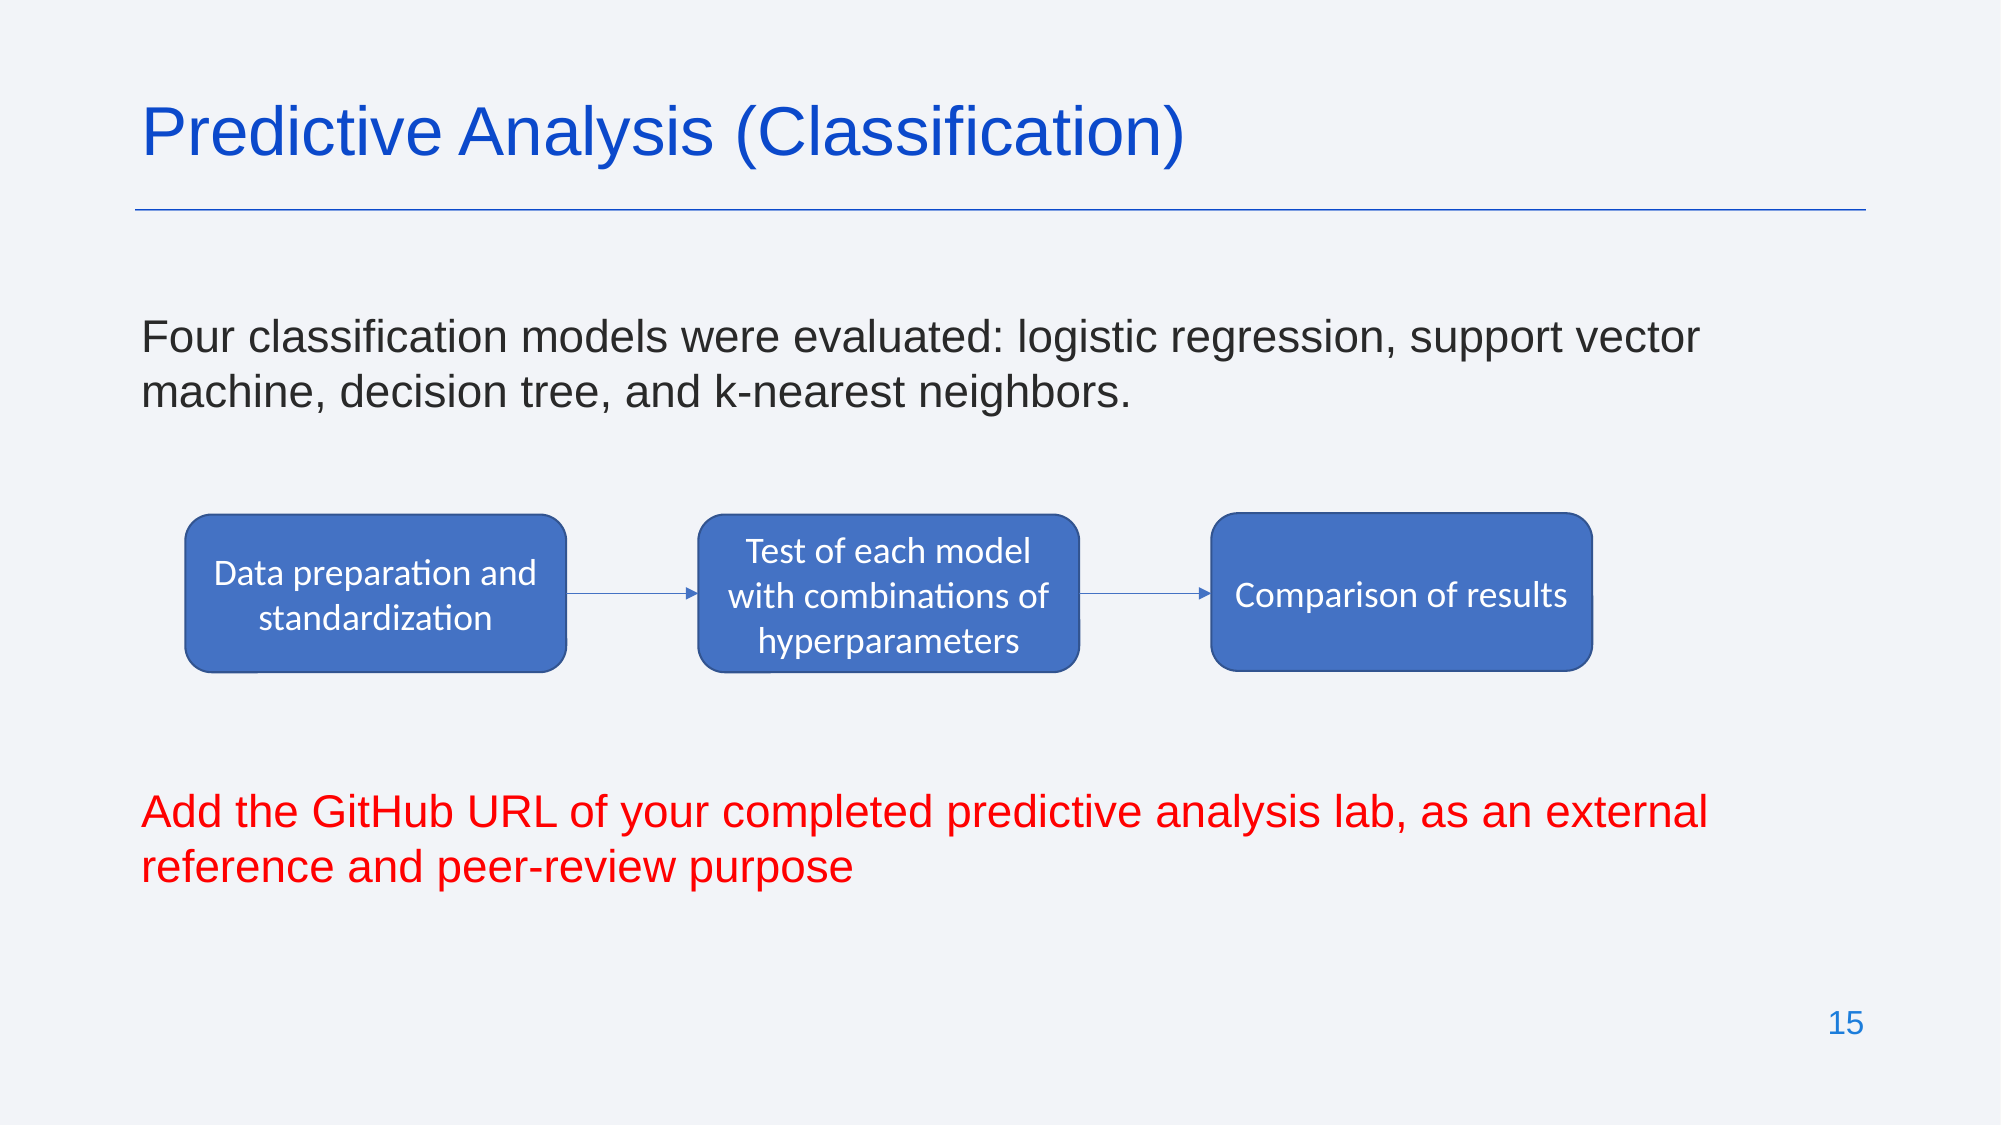

Predictive Analysis (Classification)
Four classification models were evaluated: logistic regression, support vector machine, decision tree, and k-nearest neighbors.

Add the GitHub URL of your completed predictive analysis lab, as an external reference and peer-review purpose

Comparison of results
Data preparation and standardization
Test of each model with combinations of hyperparameters
15